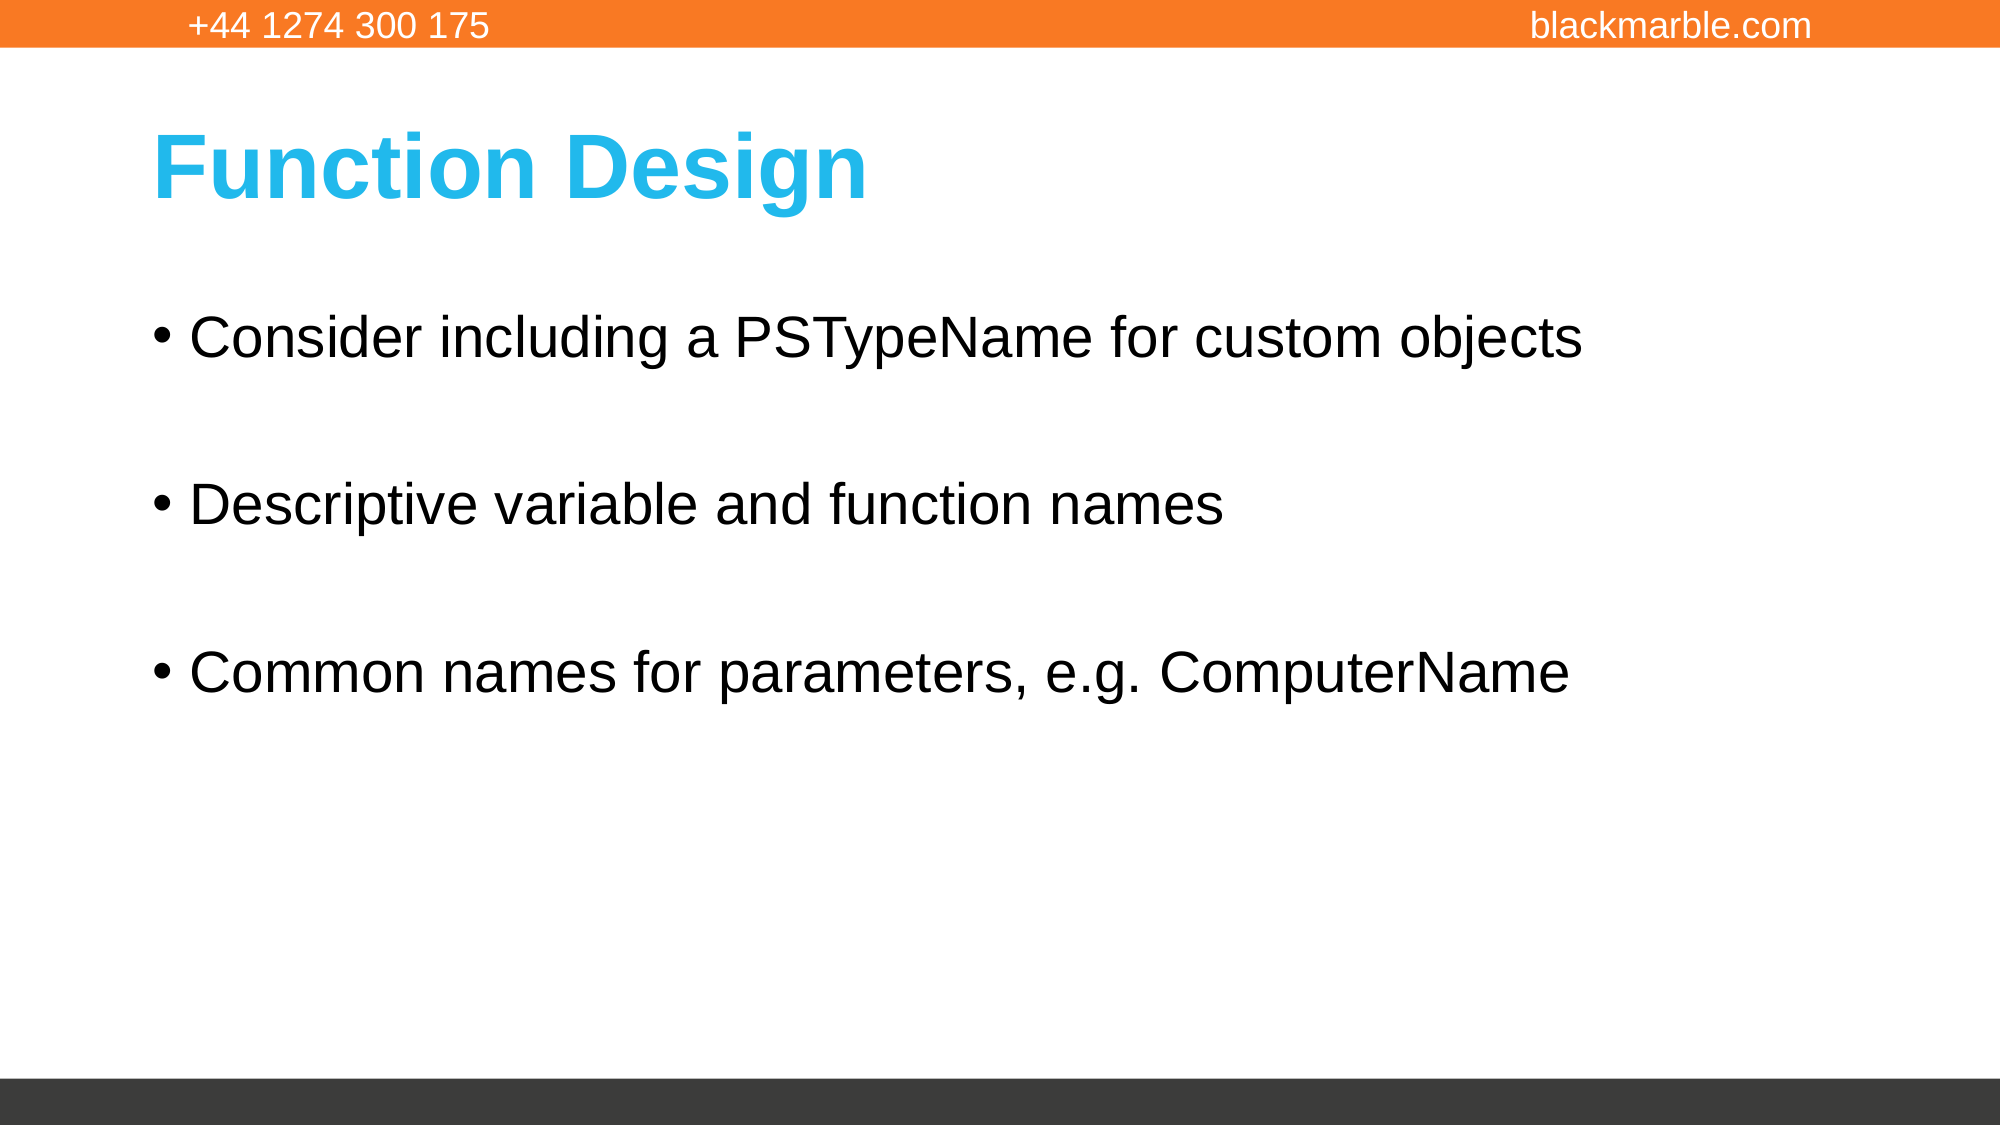

# Function Design
Consider including a PSTypeName for custom objects

Descriptive variable and function names

Common names for parameters, e.g. ComputerName